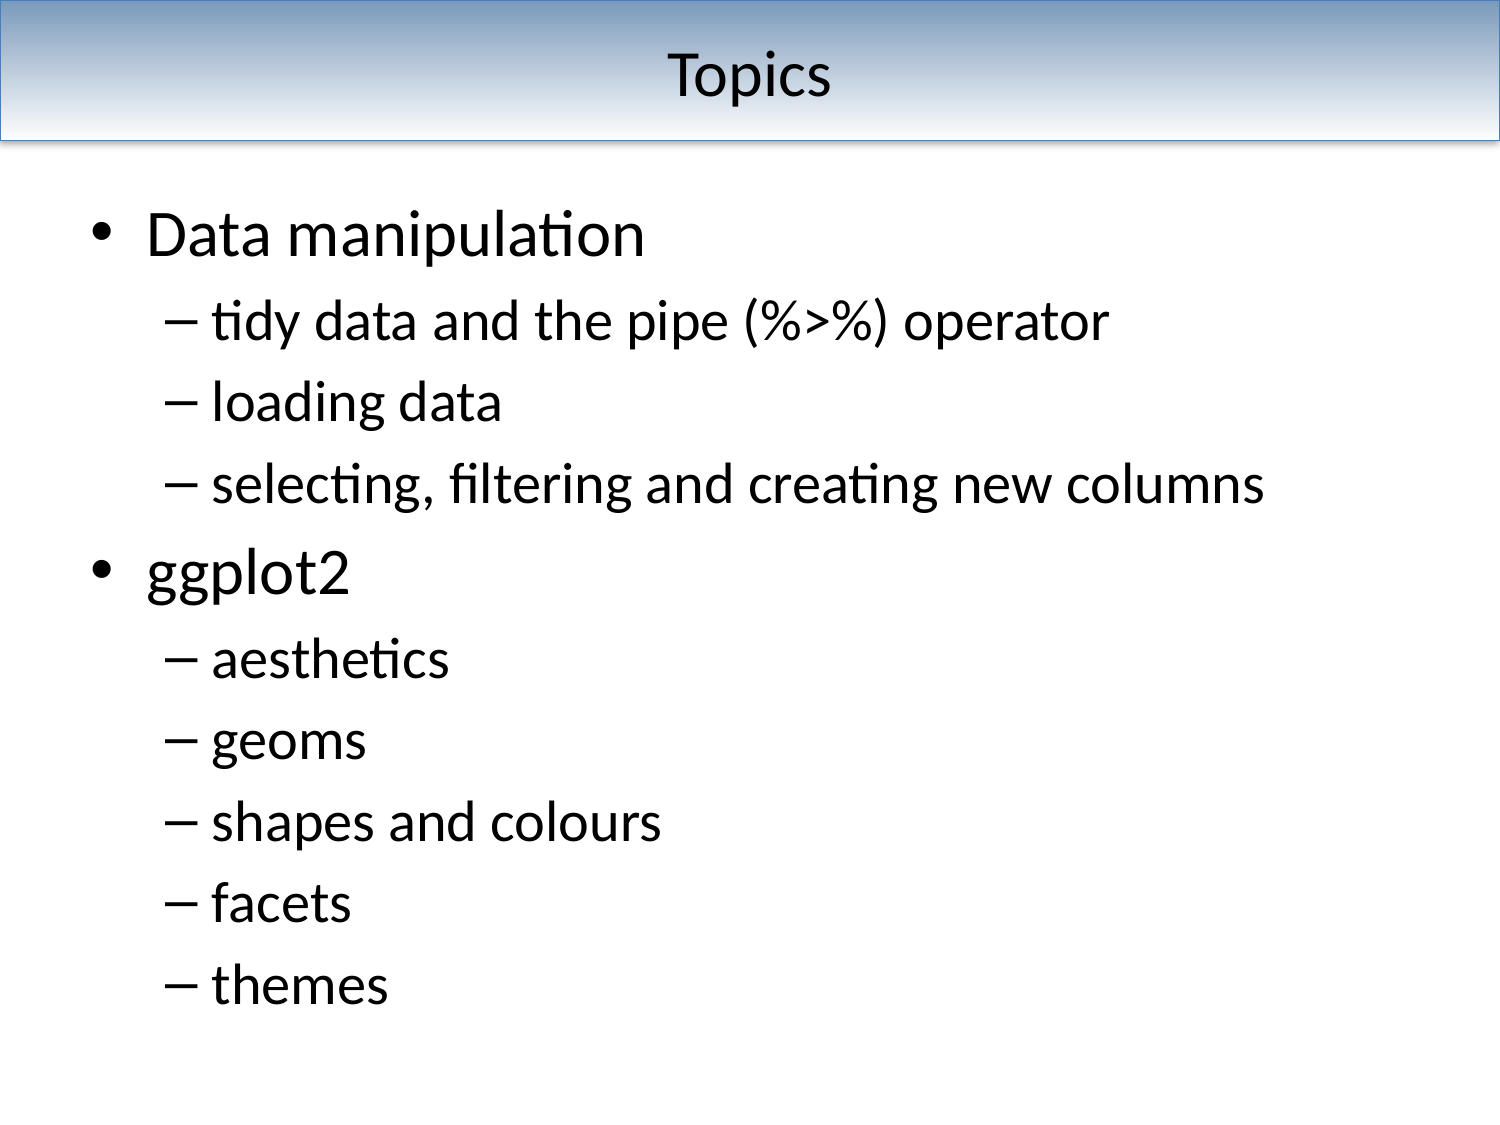

# Topics
Data manipulation
tidy data and the pipe (%>%) operator
loading data
selecting, filtering and creating new columns
ggplot2
aesthetics
geoms
shapes and colours
facets
themes